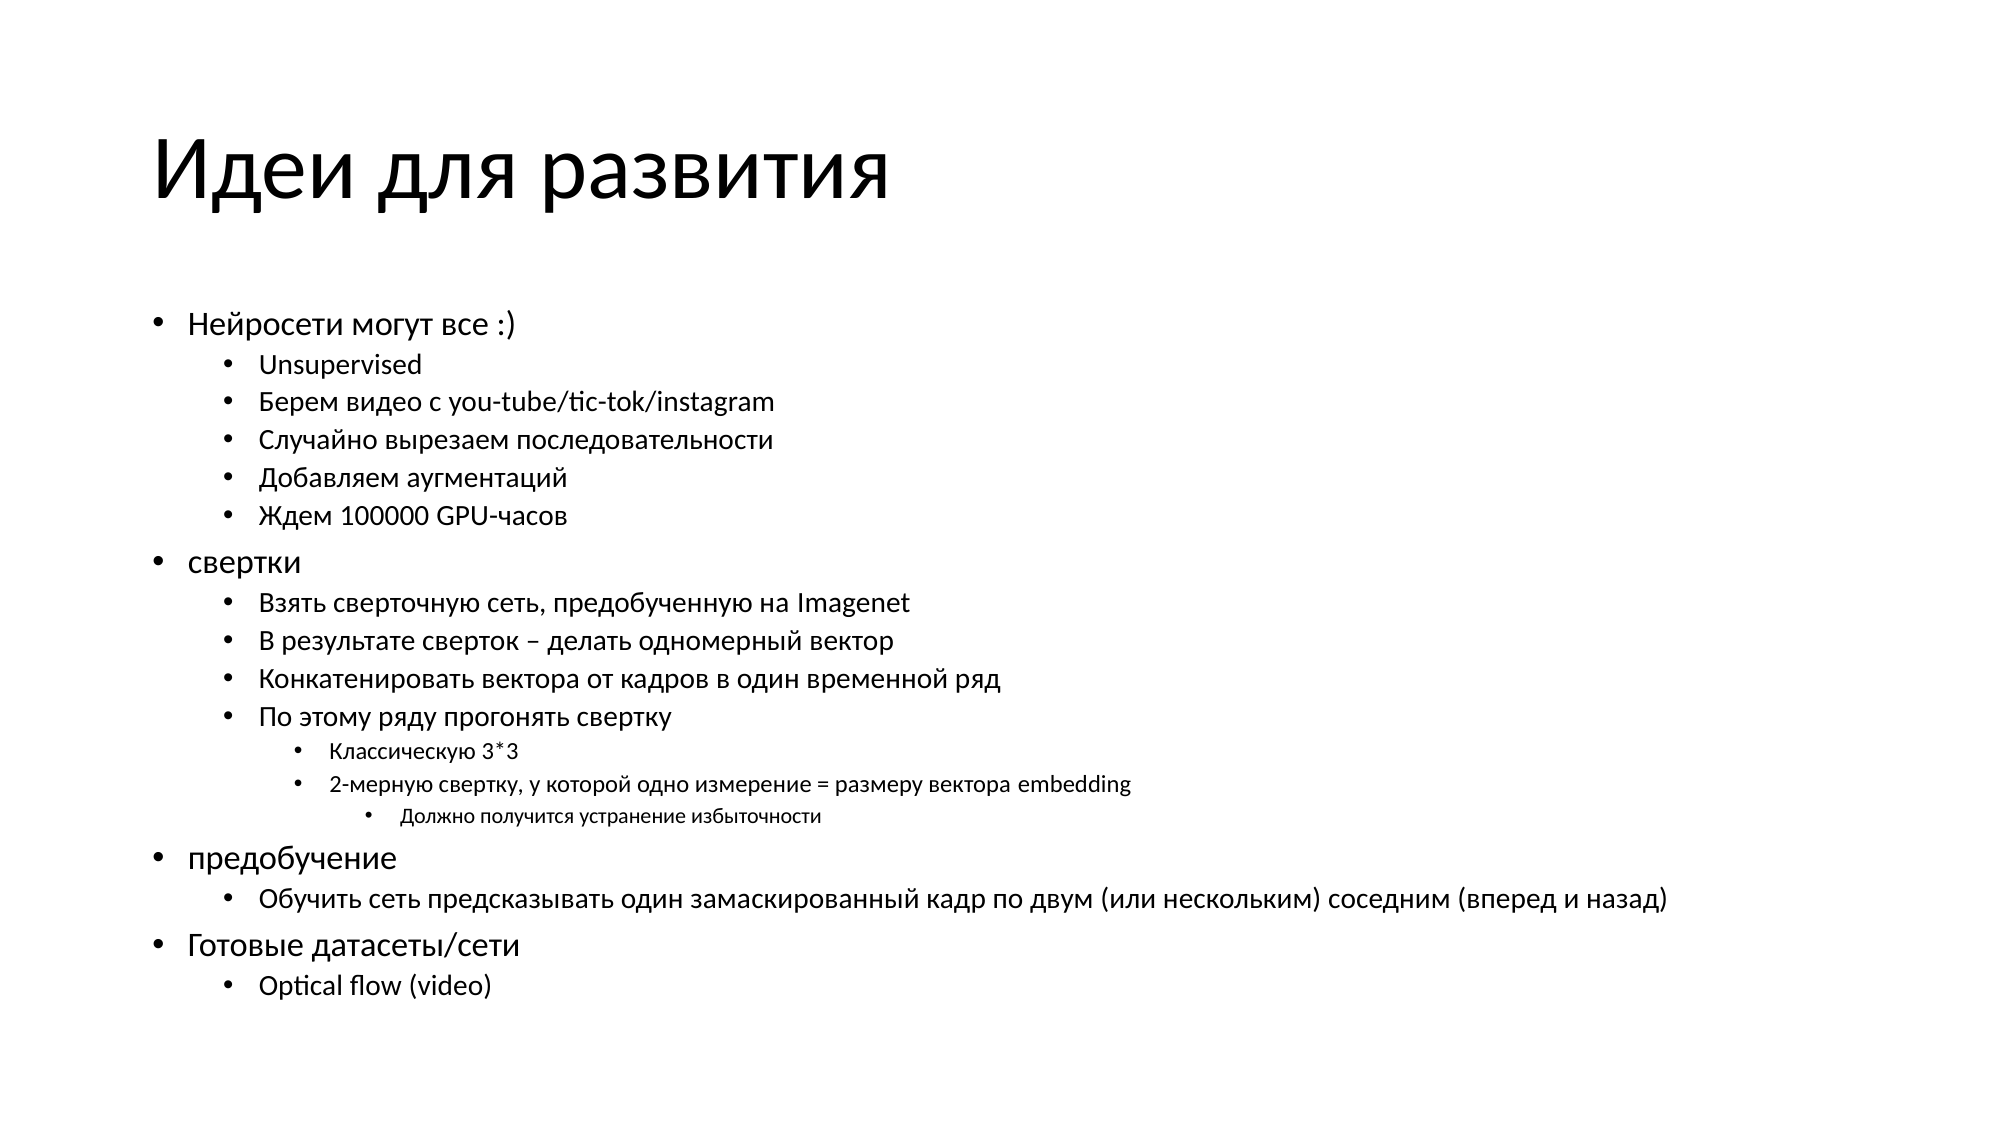

# Идеи для развития
Нейросети могут все :)
Unsupervised
Берем видео с you-tube/tic-tok/instagram
Случайно вырезаем последовательности
Добавляем аугментаций
Ждем 100000 GPU-часов
свертки
Взять сверточную сеть, предобученную на Imagenet
В результате сверток – делать одномерный вектор
Конкатенировать вектора от кадров в один временной ряд
По этому ряду прогонять свертку
Классическую 3*3
2-мерную свертку, у которой одно измерение = размеру вектора embedding
Должно получится устранение избыточности
предобучение
Обучить сеть предсказывать один замаскированный кадр по двум (или нескольким) соседним (вперед и назад)
Готовые датасеты/сети
Optical flow (video)